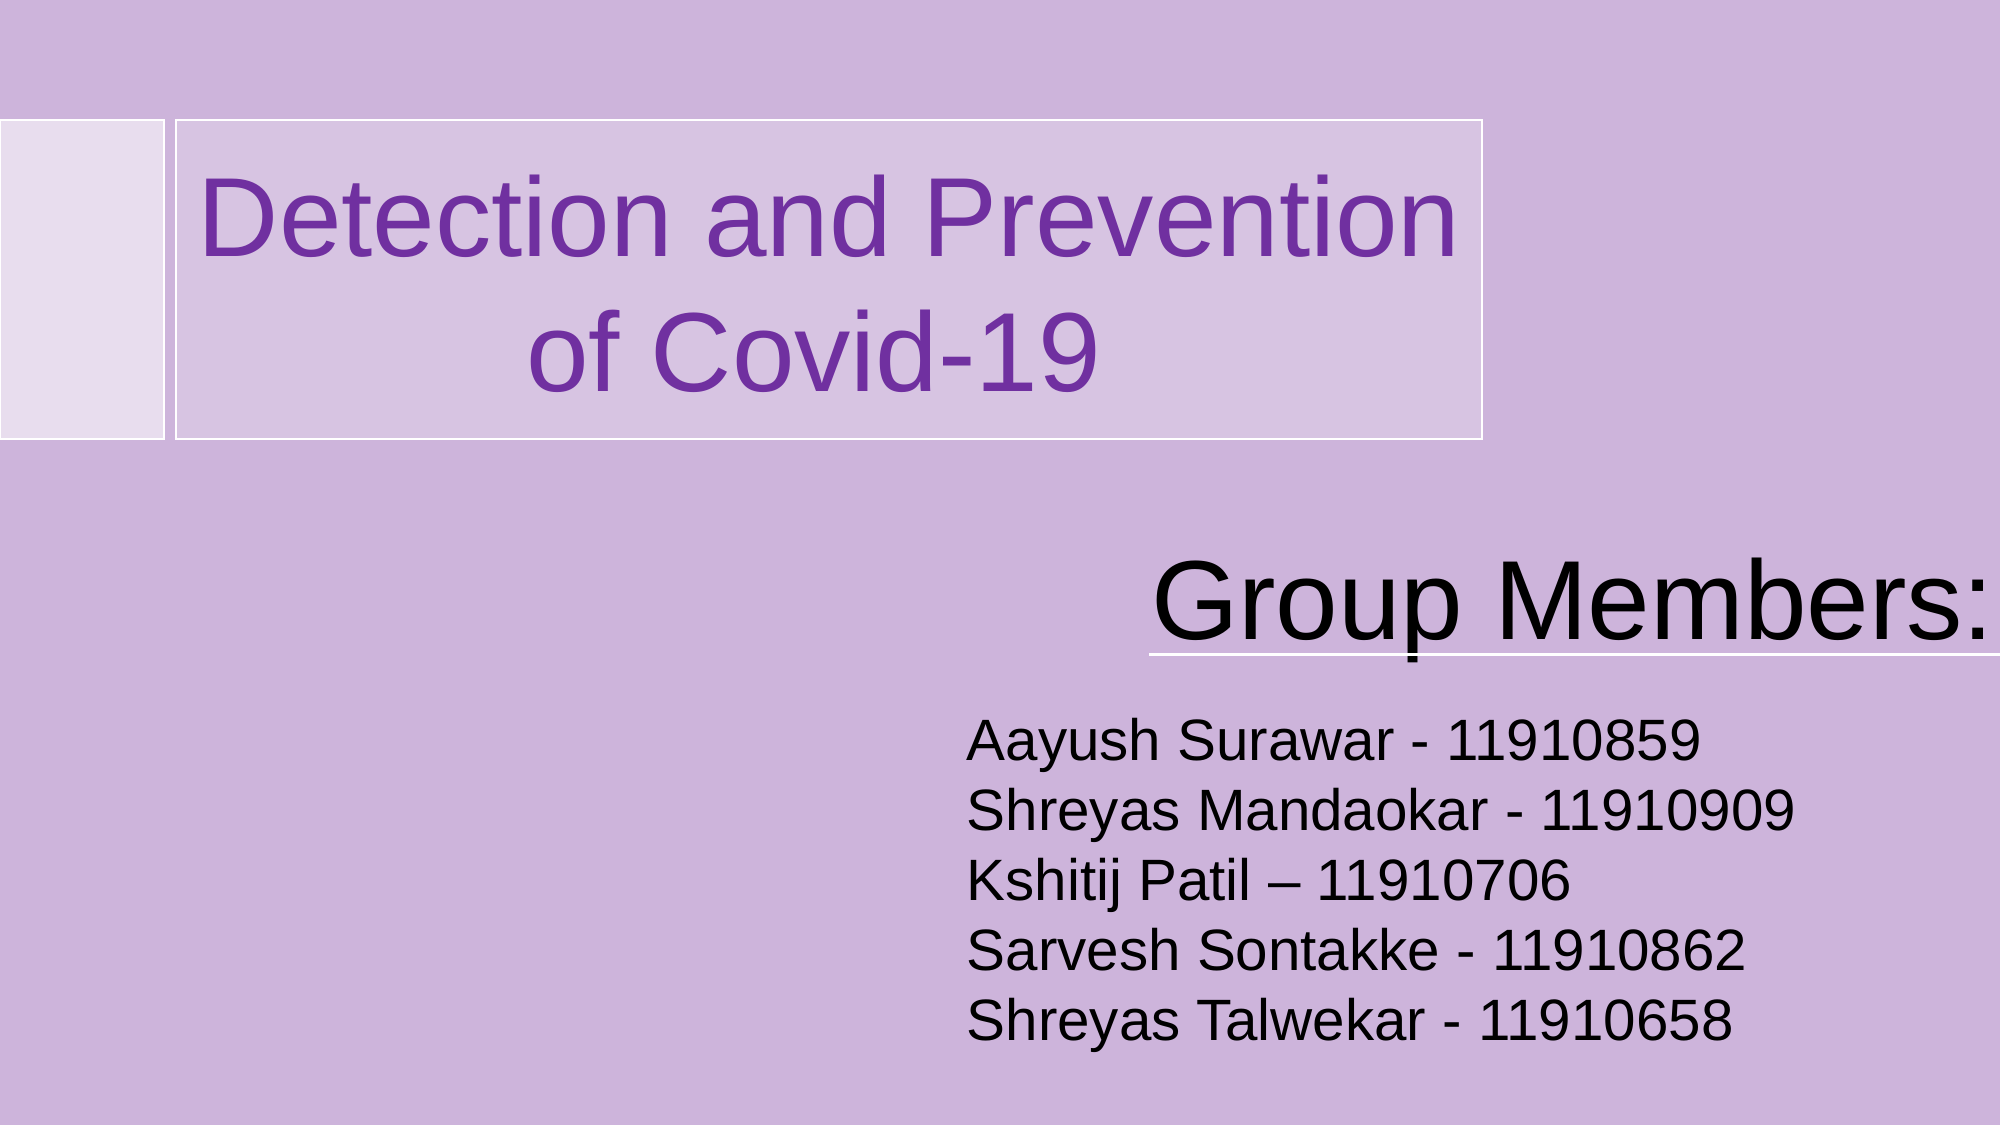

Detection and Prevention of Covid-19

Group Members:
Aayush Surawar - 11910859
Shreyas Mandaokar - 11910909
Kshitij Patil – 11910706
Sarvesh Sontakke - 11910862
Shreyas Talwekar - 11910658